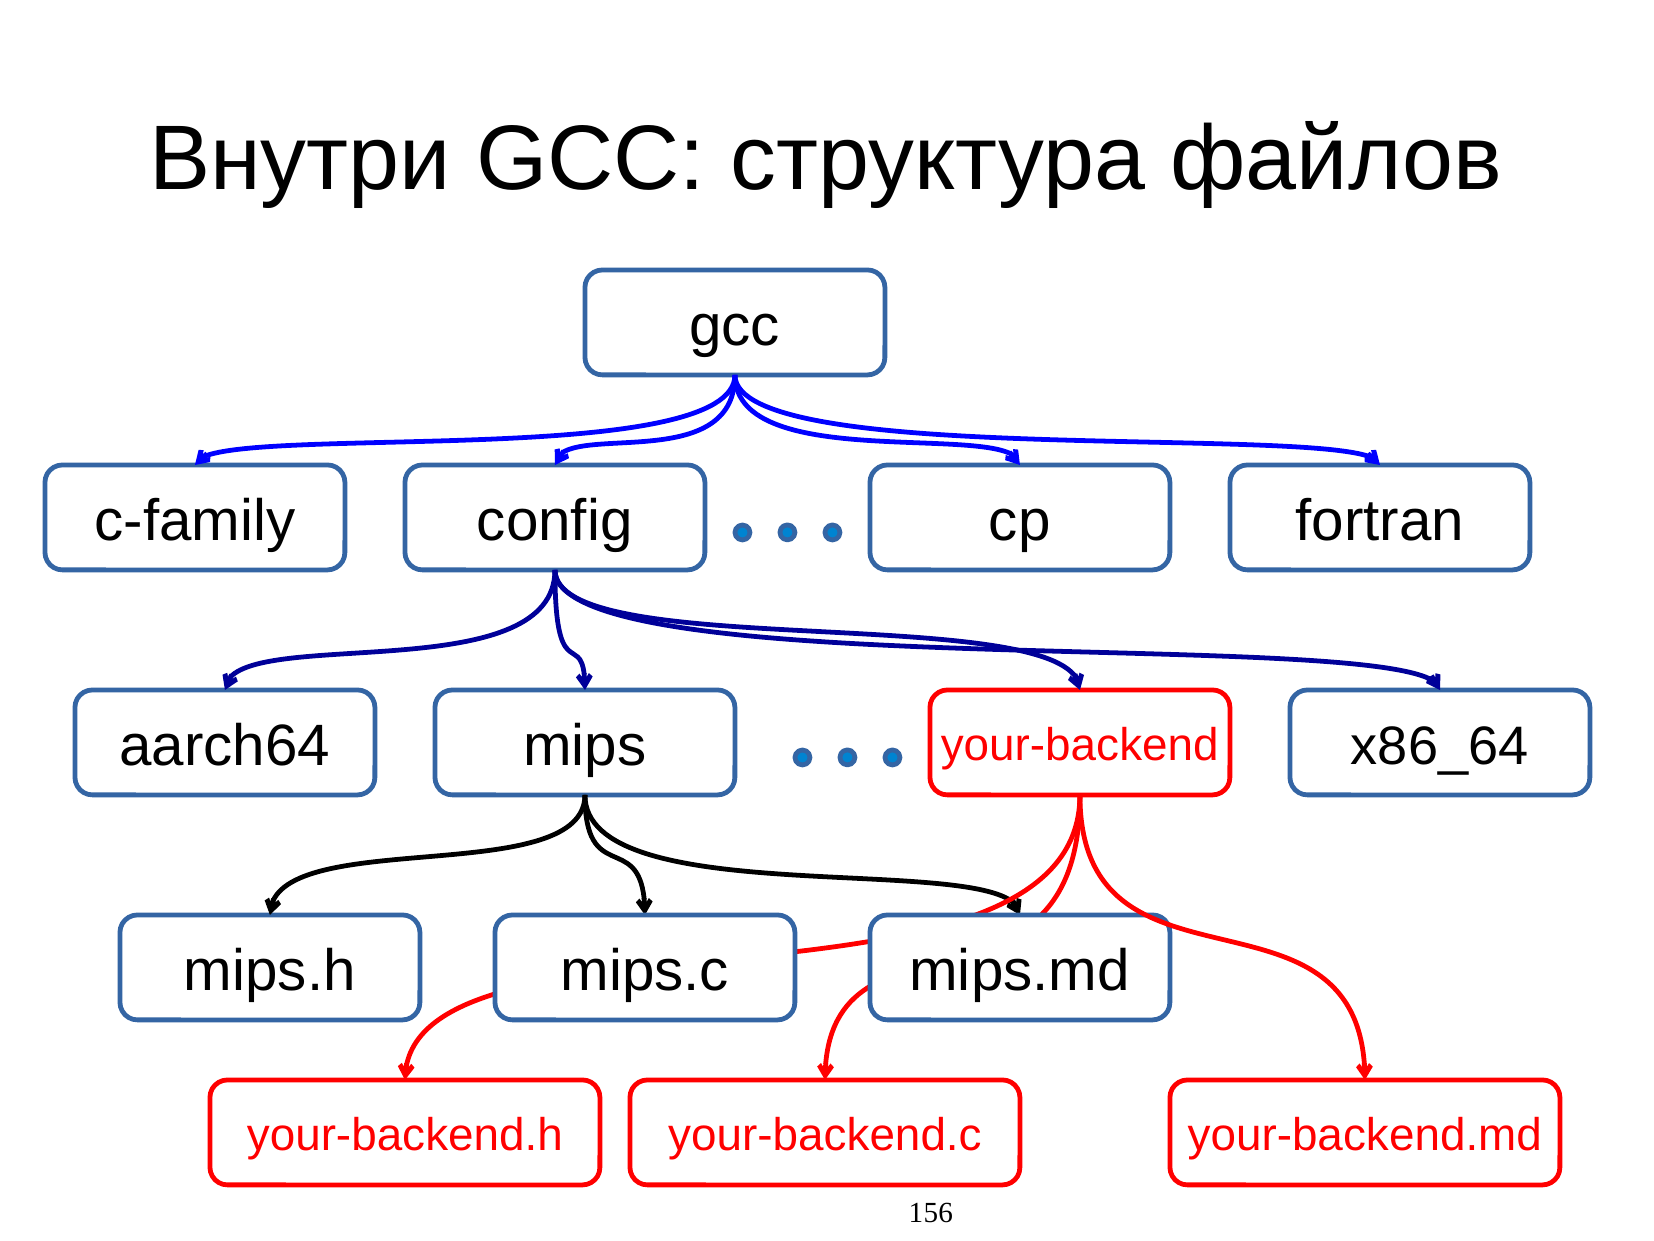

Внутри GCC: структура файлов
gcc
c-family
config
cp
fortran

aarch64
mips
your-backend
x86_64

mips.h
mips.c
mips.md
your-backend.h
your-backend.c
your-backend.md
156